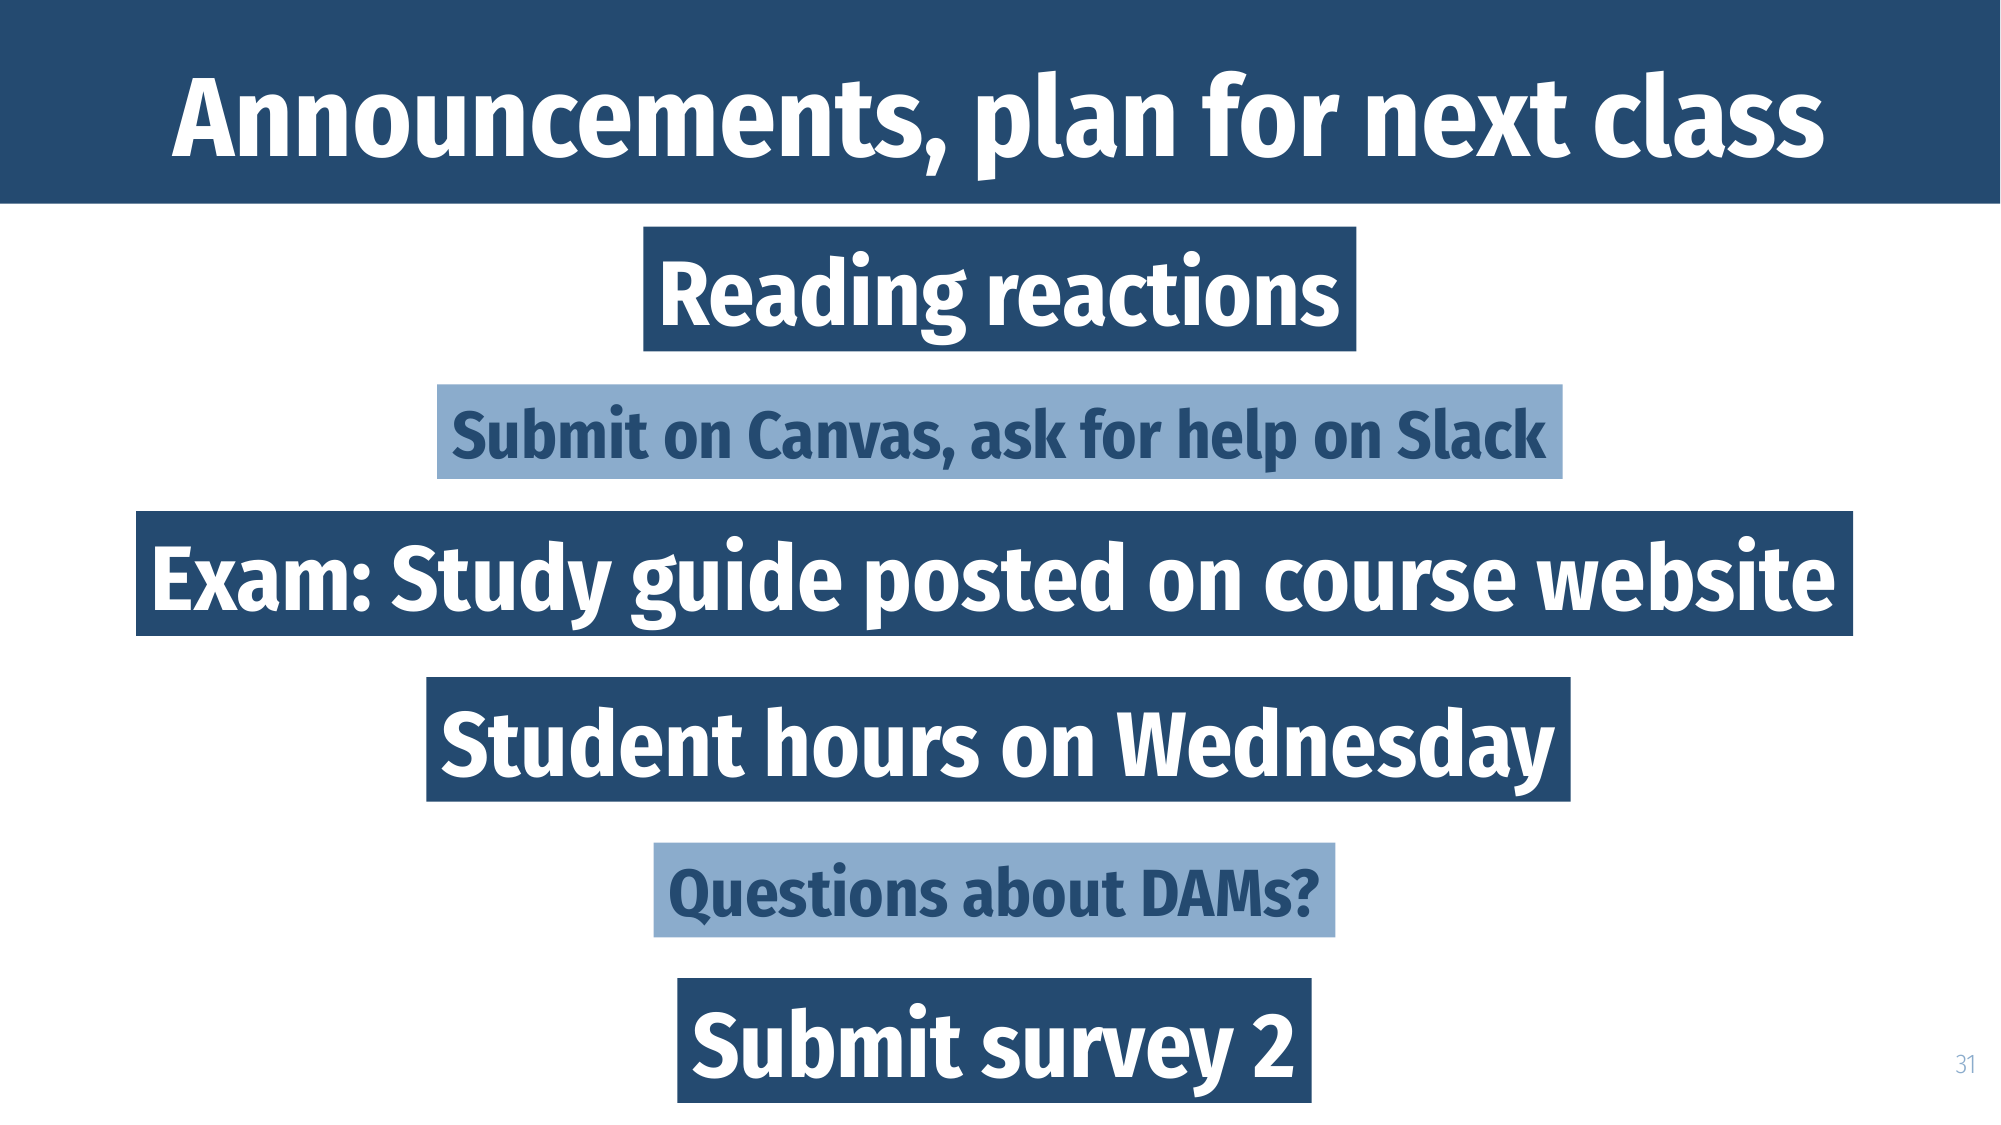

# Announcements, plan for next class
Reading reactions
Submit on Canvas, ask for help on Slack
Exam: Study guide posted on course website
Student hours on Wednesday
Questions about DAMs?
Submit survey 2
31